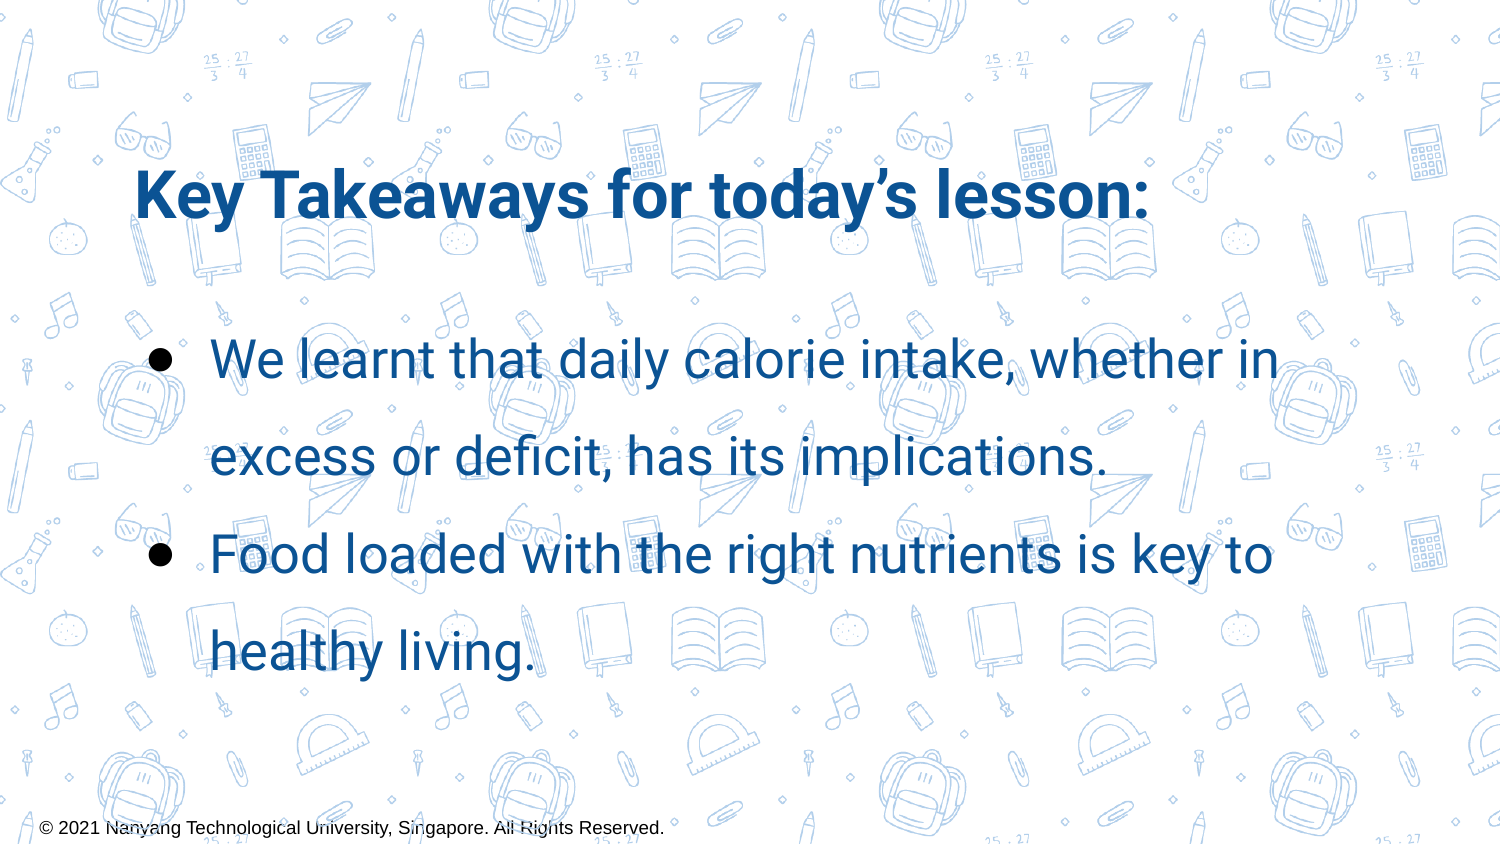

Key Takeaways for today’s lesson:
We learnt that daily calorie intake, whether in excess or deficit, has its implications.
Food loaded with the right nutrients is key to healthy living.